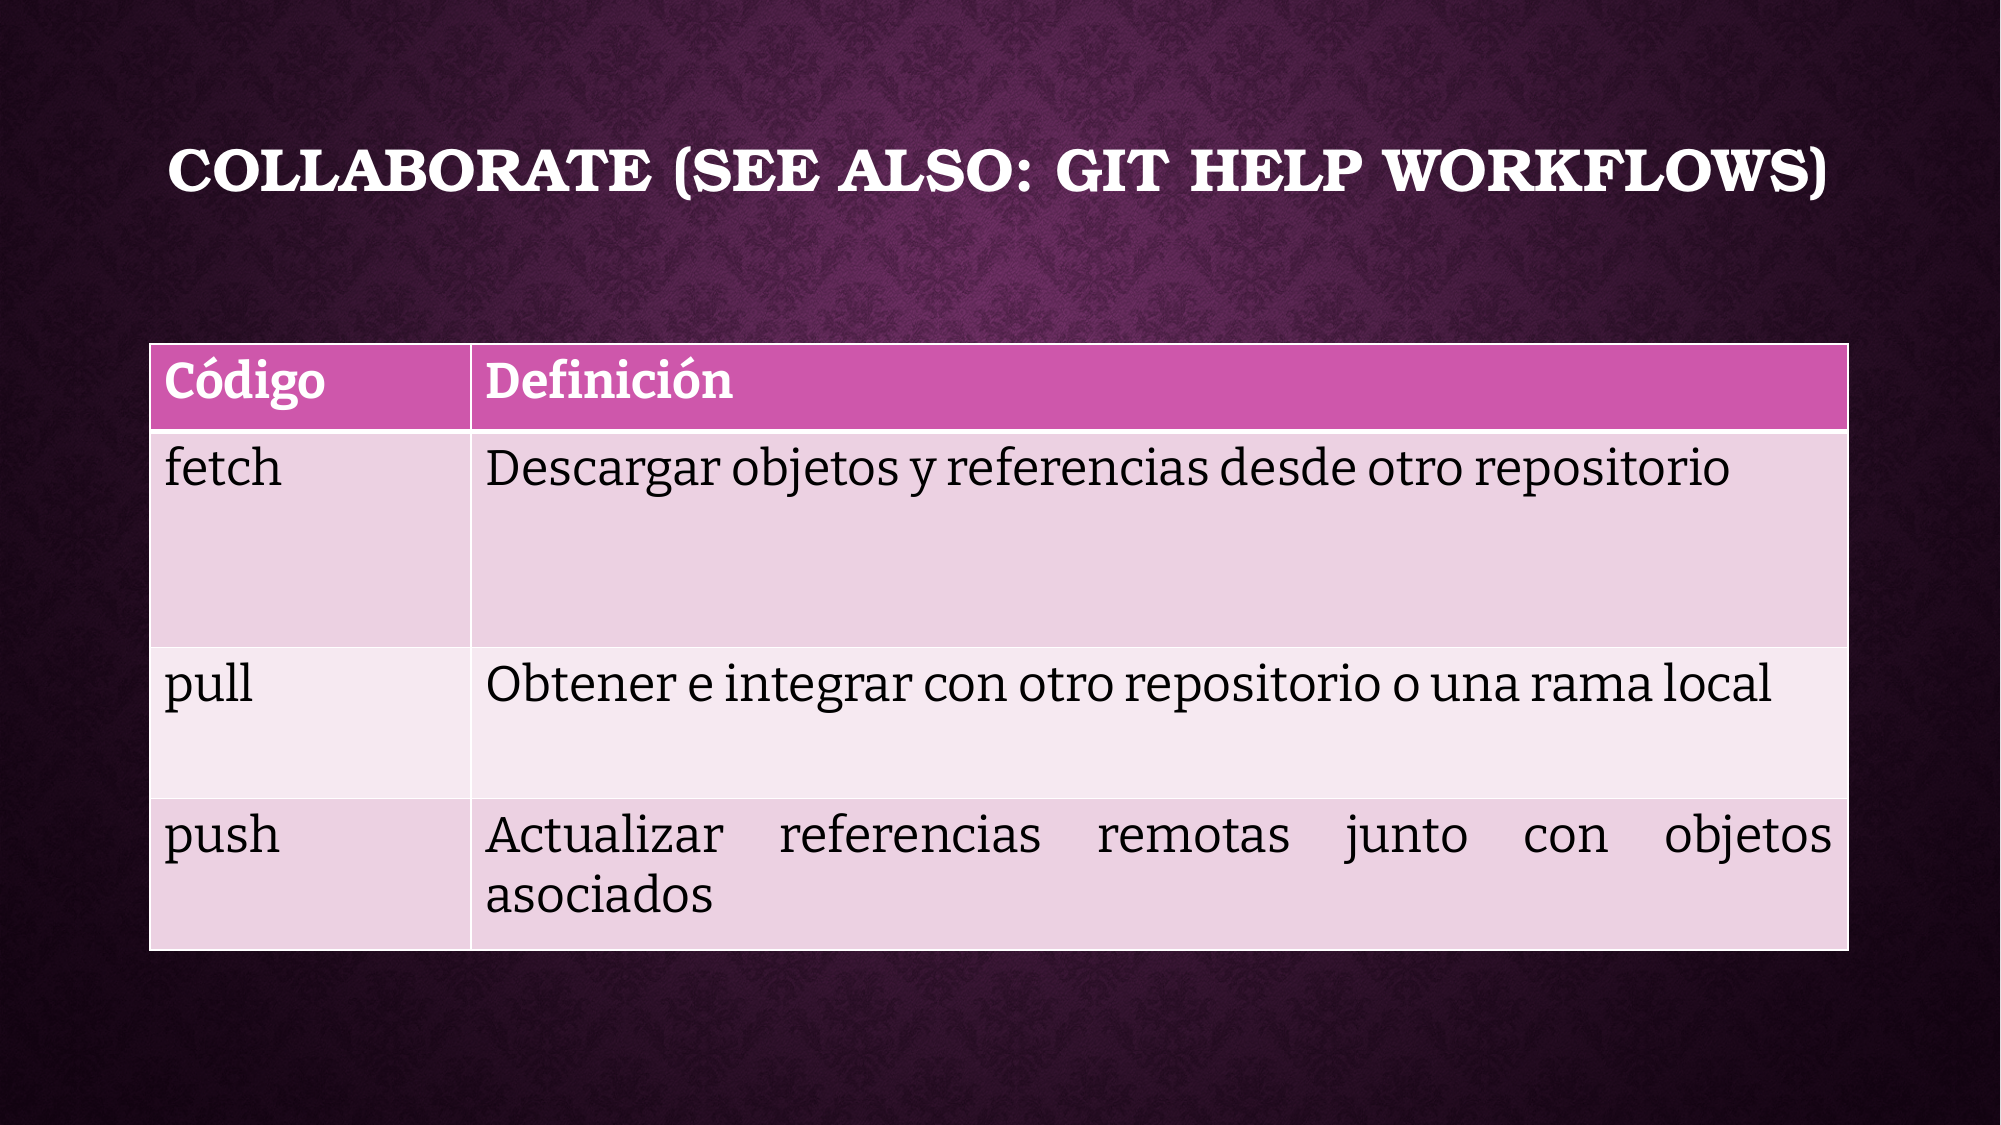

# collaborate (see also: git help workflows)
| Código | Definición |
| --- | --- |
| fetch | Descargar objetos y referencias desde otro repositorio |
| pull | Obtener e integrar con otro repositorio o una rama local |
| push | Actualizar referencias remotas junto con objetos asociados |